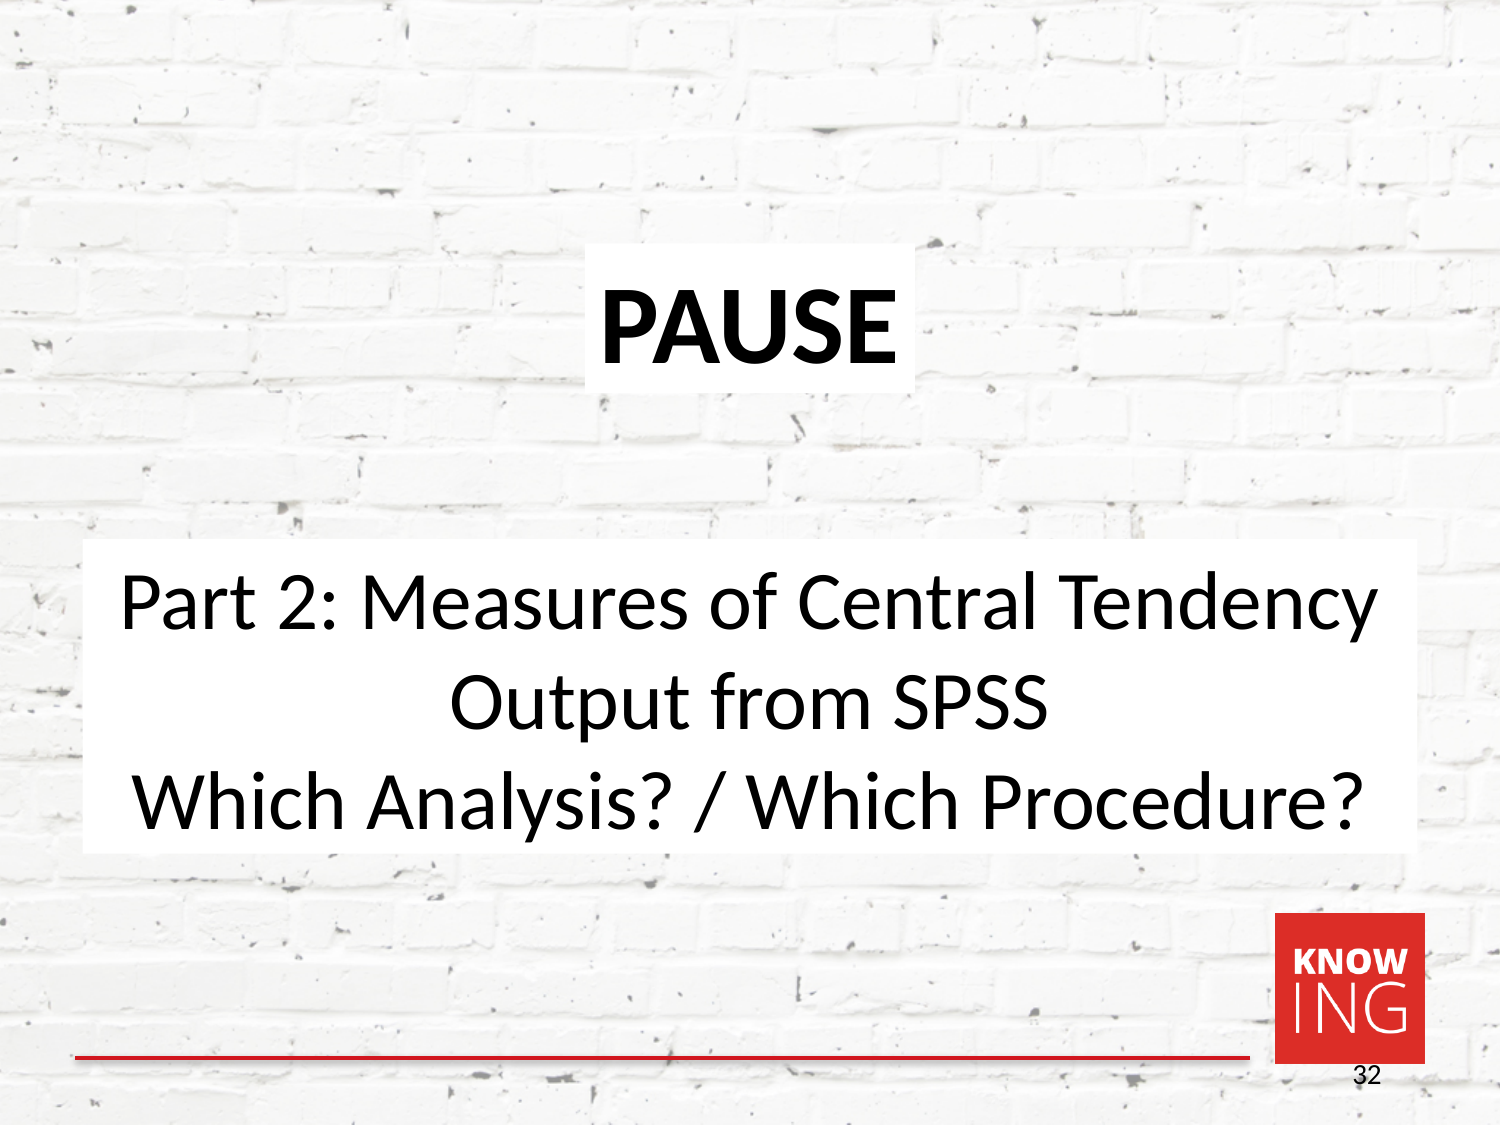

PAUSE
Part 2: Measures of Central Tendency
Output from SPSS
Which Analysis? / Which Procedure?
32